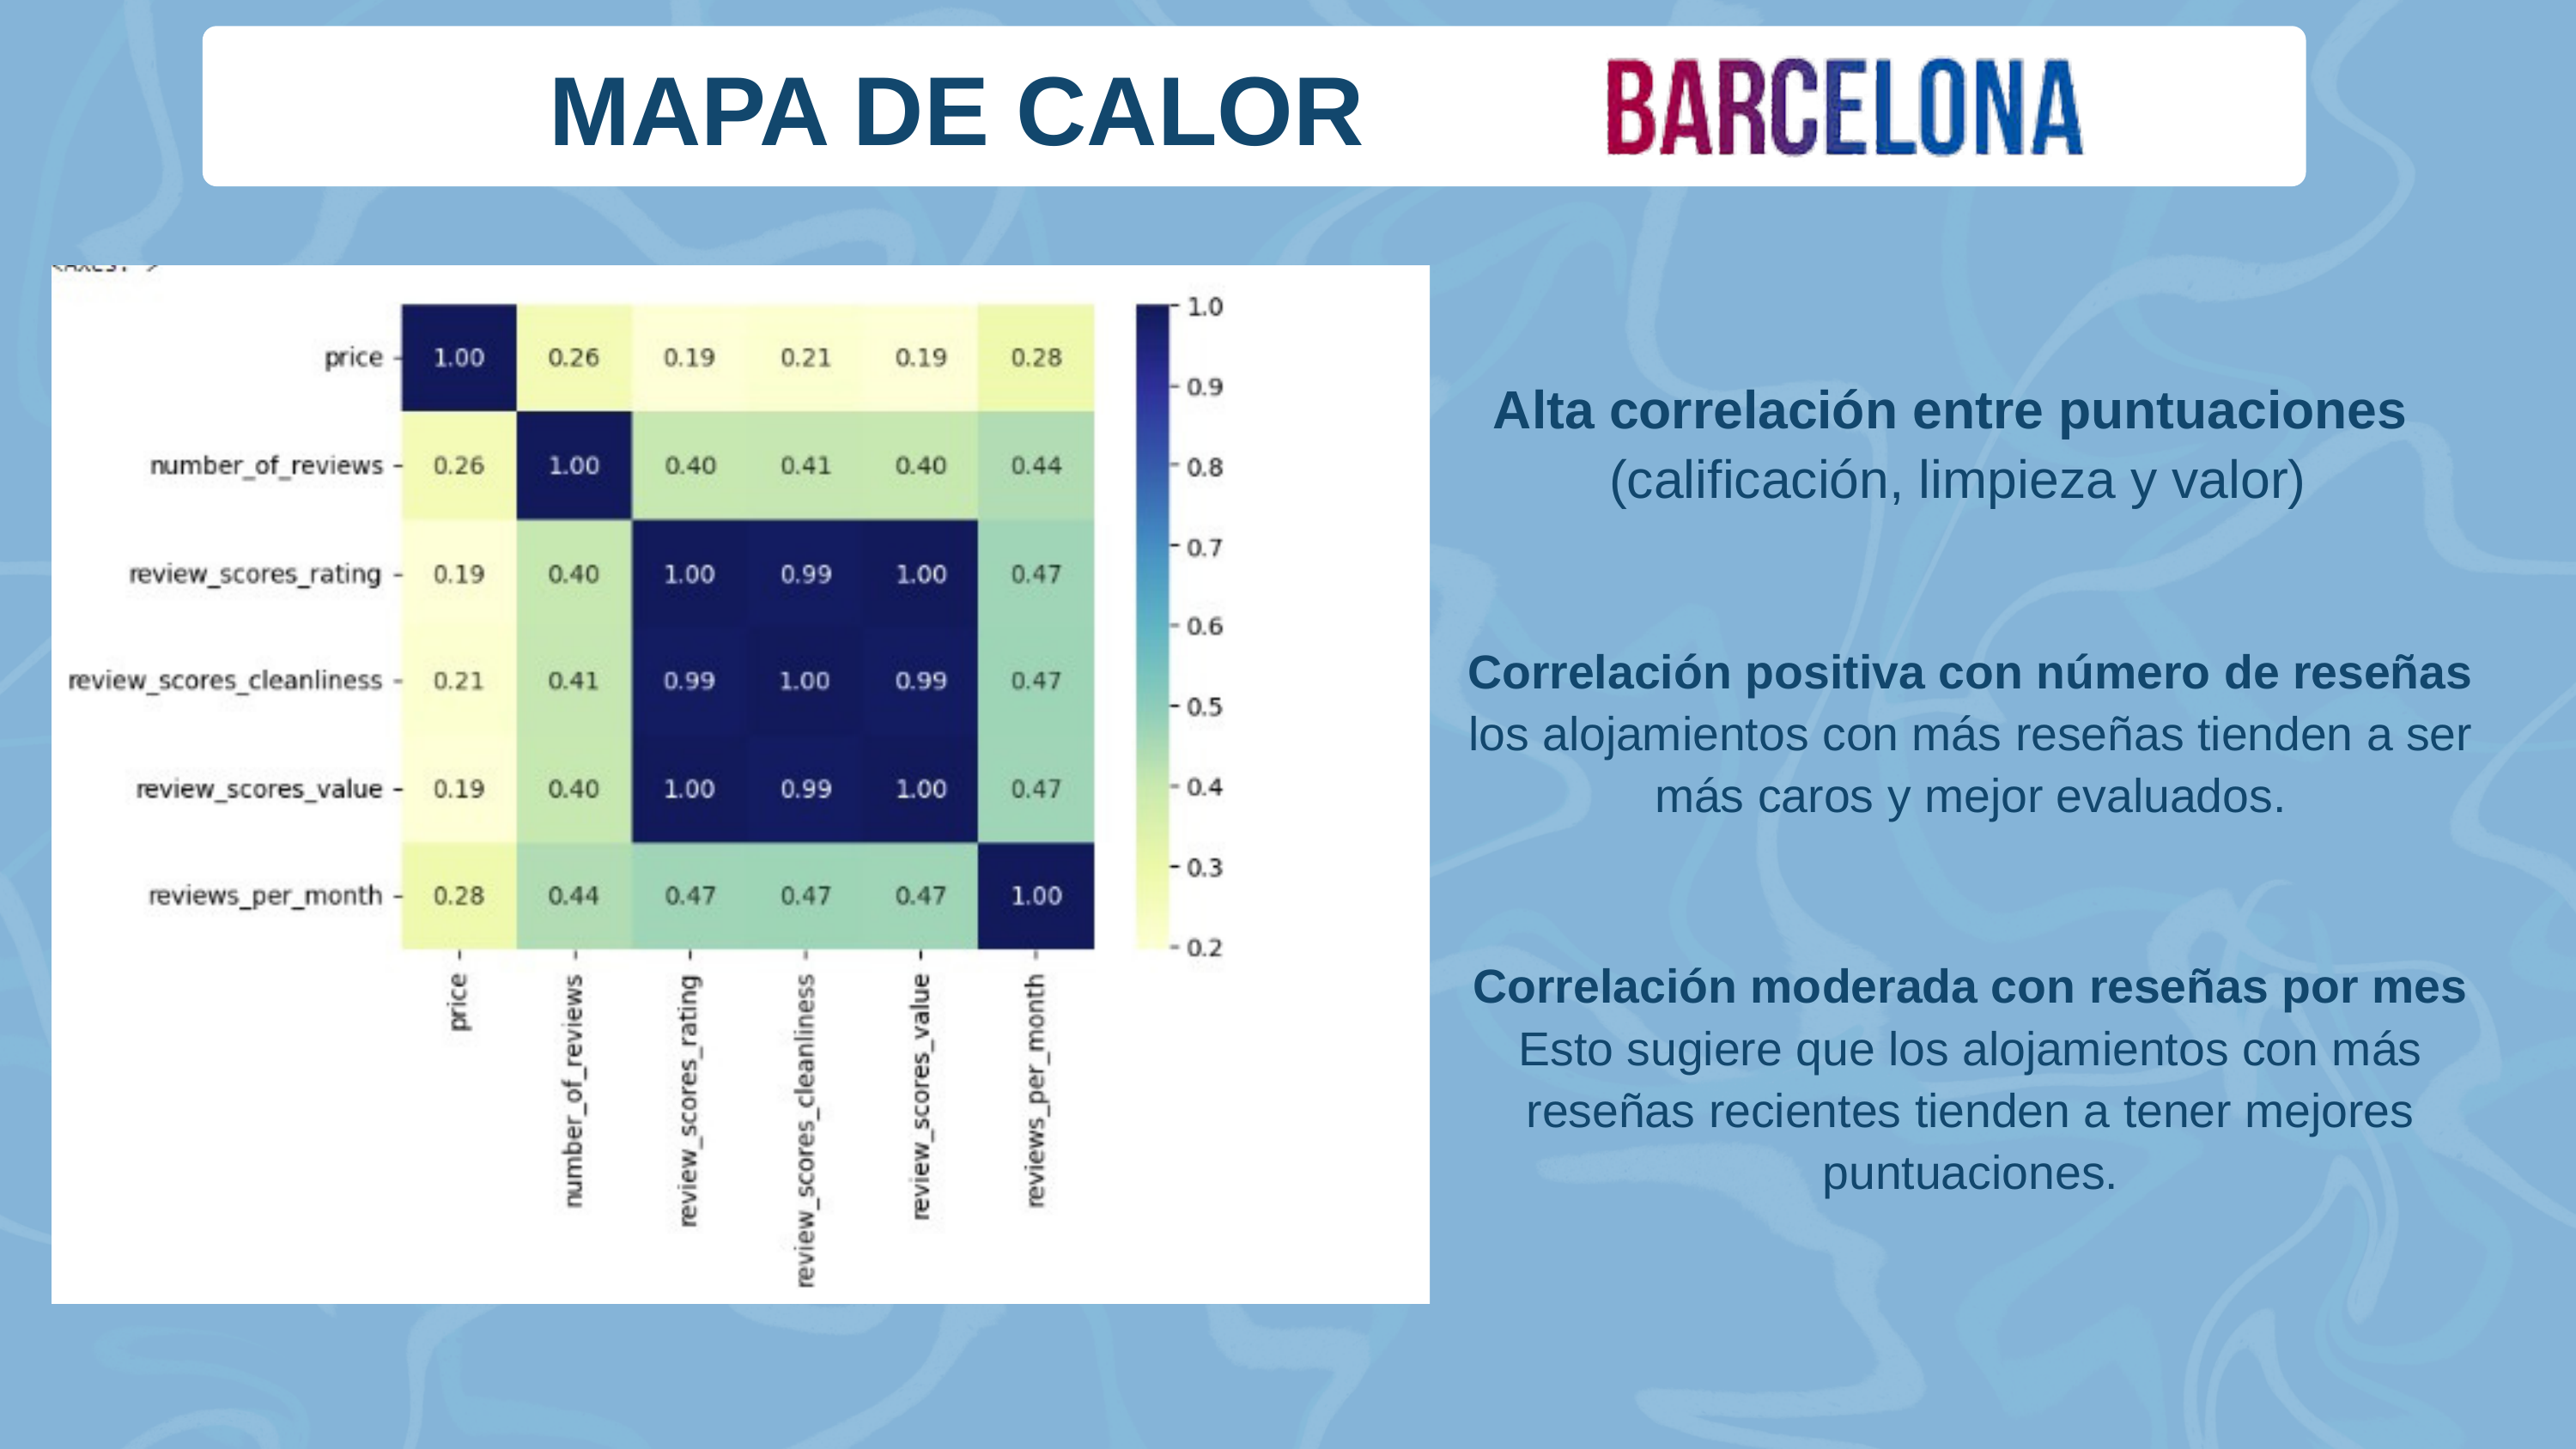

MAPA DE CALOR

Alta correlación entre puntuaciones
 (calificación, limpieza y valor)
Correlación positiva con número de reseñas los alojamientos con más reseñas tienden a ser más caros y mejor evaluados.
Correlación moderada con reseñas por mes Esto sugiere que los alojamientos con más reseñas recientes tienden a tener mejores puntuaciones.